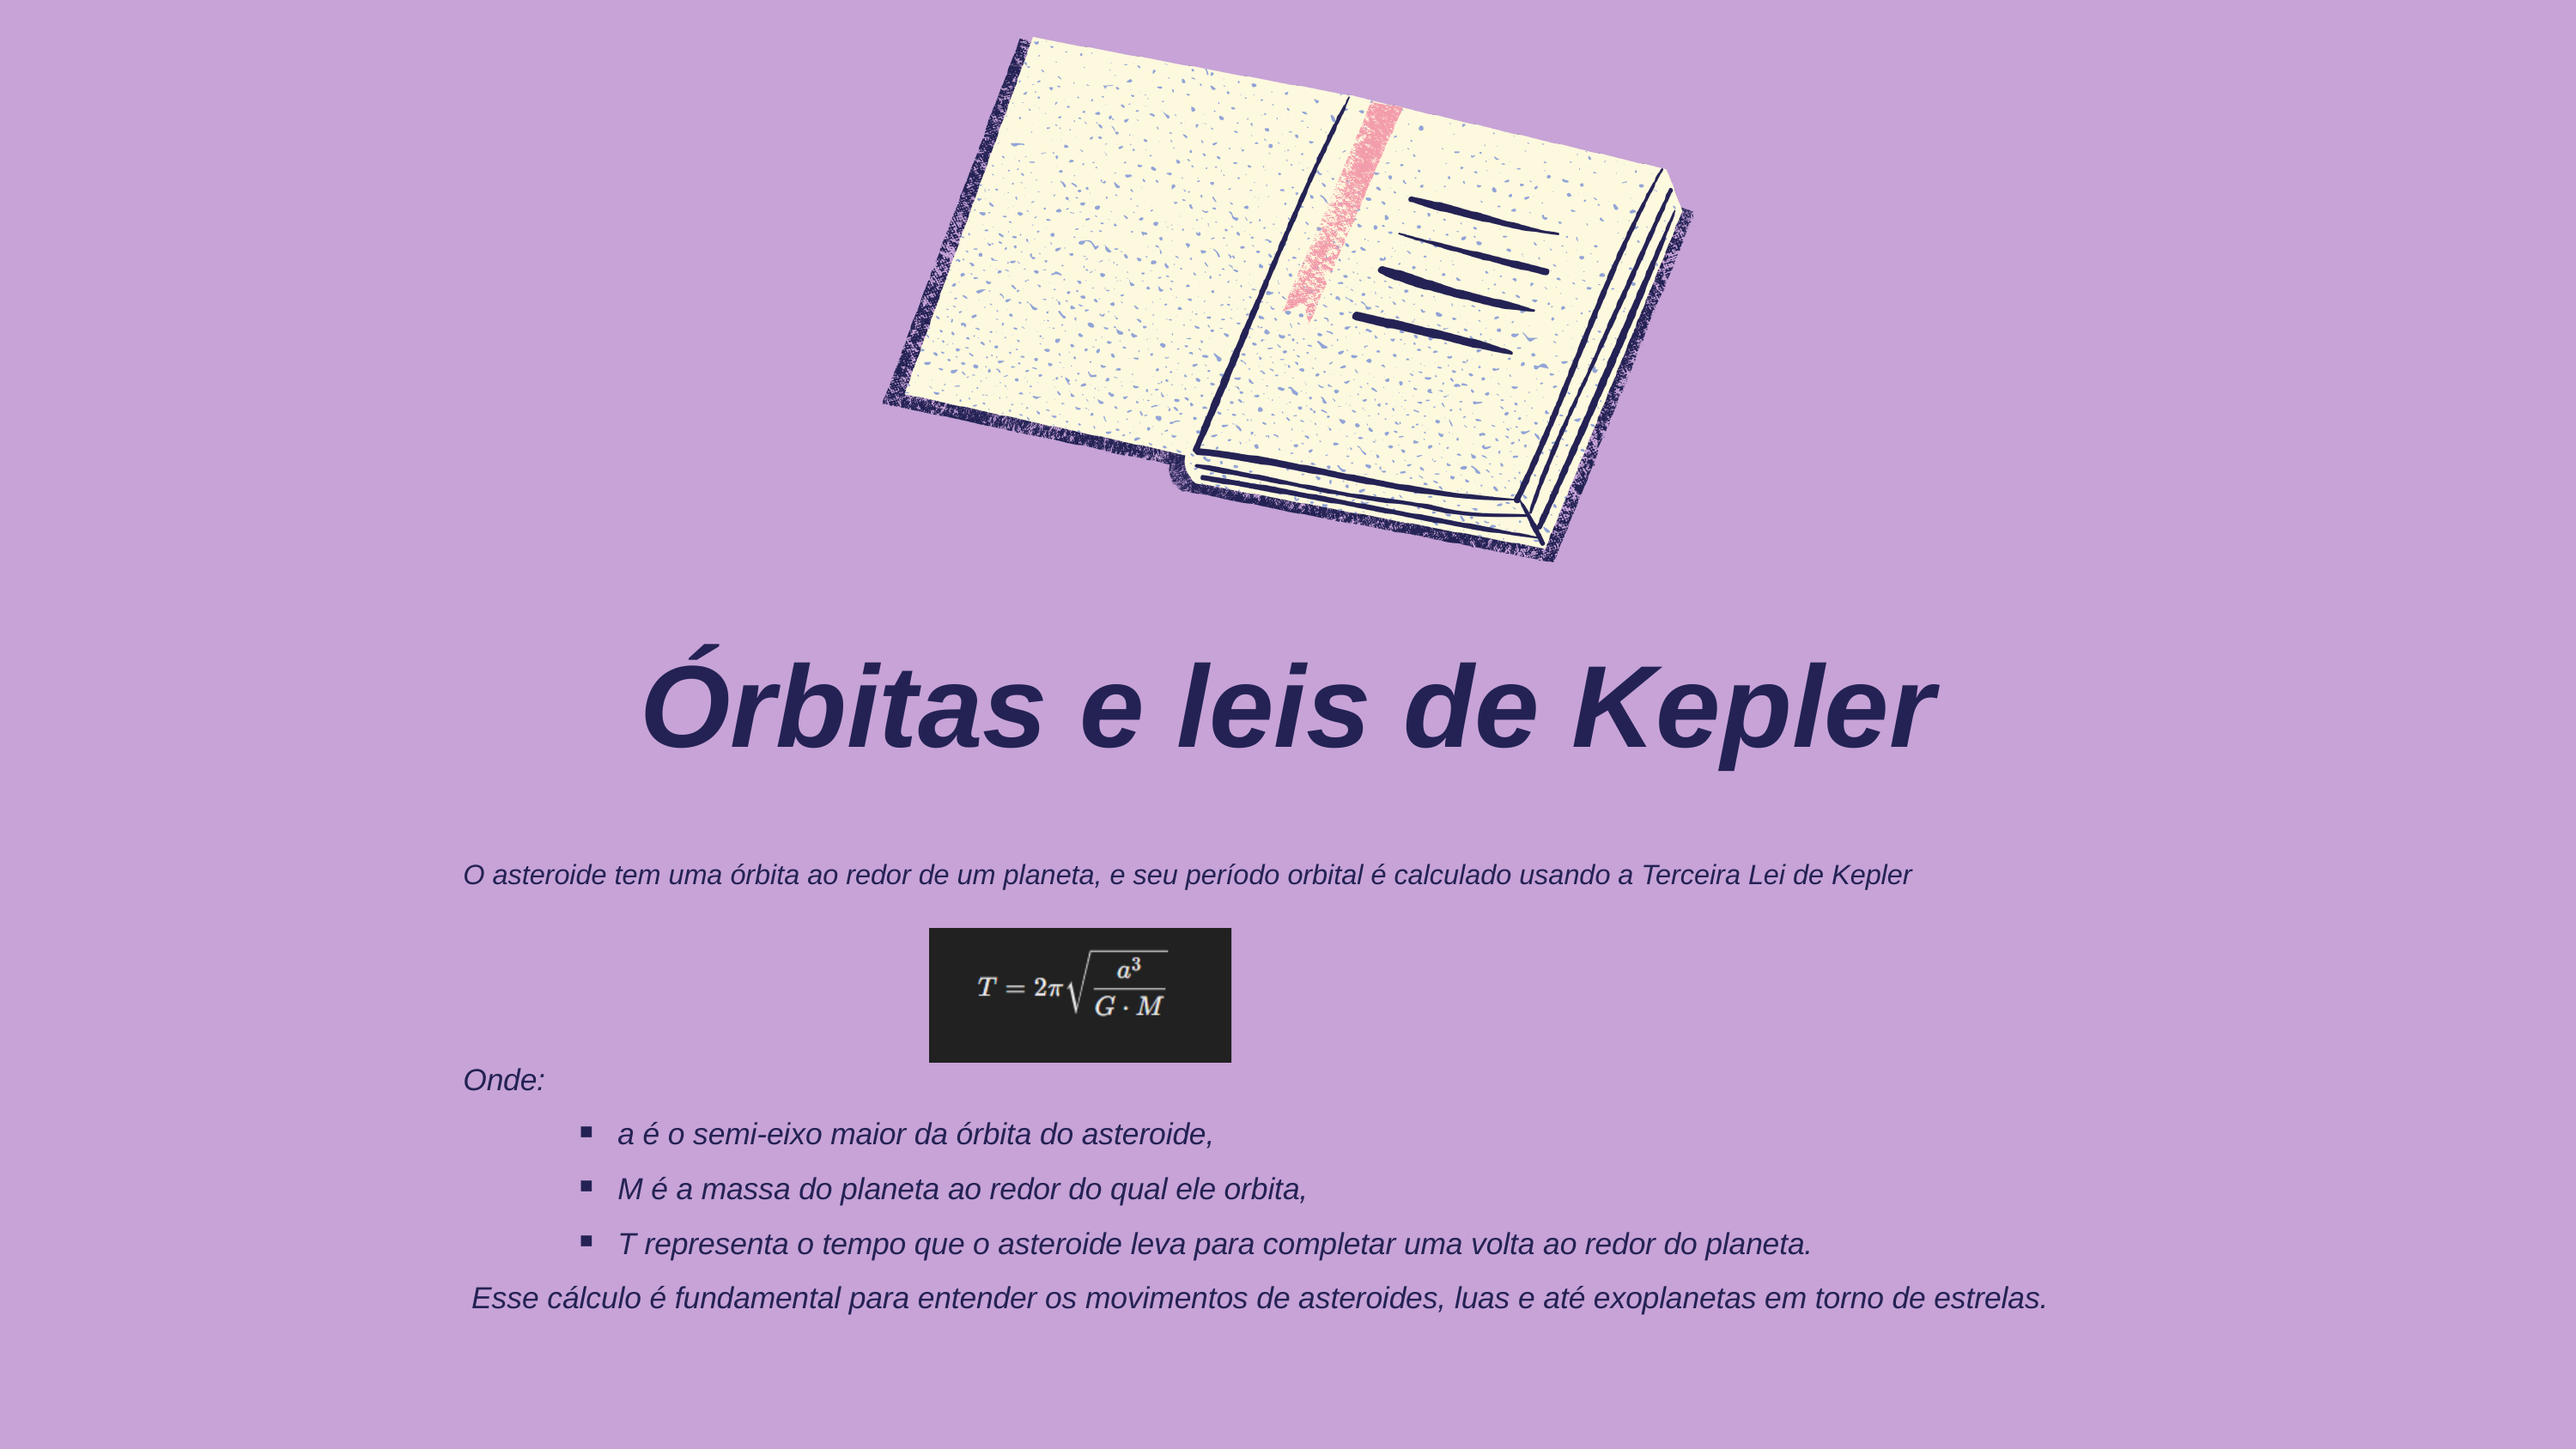

Órbitas e leis de Kepler
O asteroide tem uma órbita ao redor de um planeta, e seu período orbital é calculado usando a Terceira Lei de Kepler

Onde:
a é o semi-eixo maior da órbita do asteroide,
M é a massa do planeta ao redor do qual ele orbita,
T representa o tempo que o asteroide leva para completar uma volta ao redor do planeta.
 Esse cálculo é fundamental para entender os movimentos de asteroides, luas e até exoplanetas em torno de estrelas.